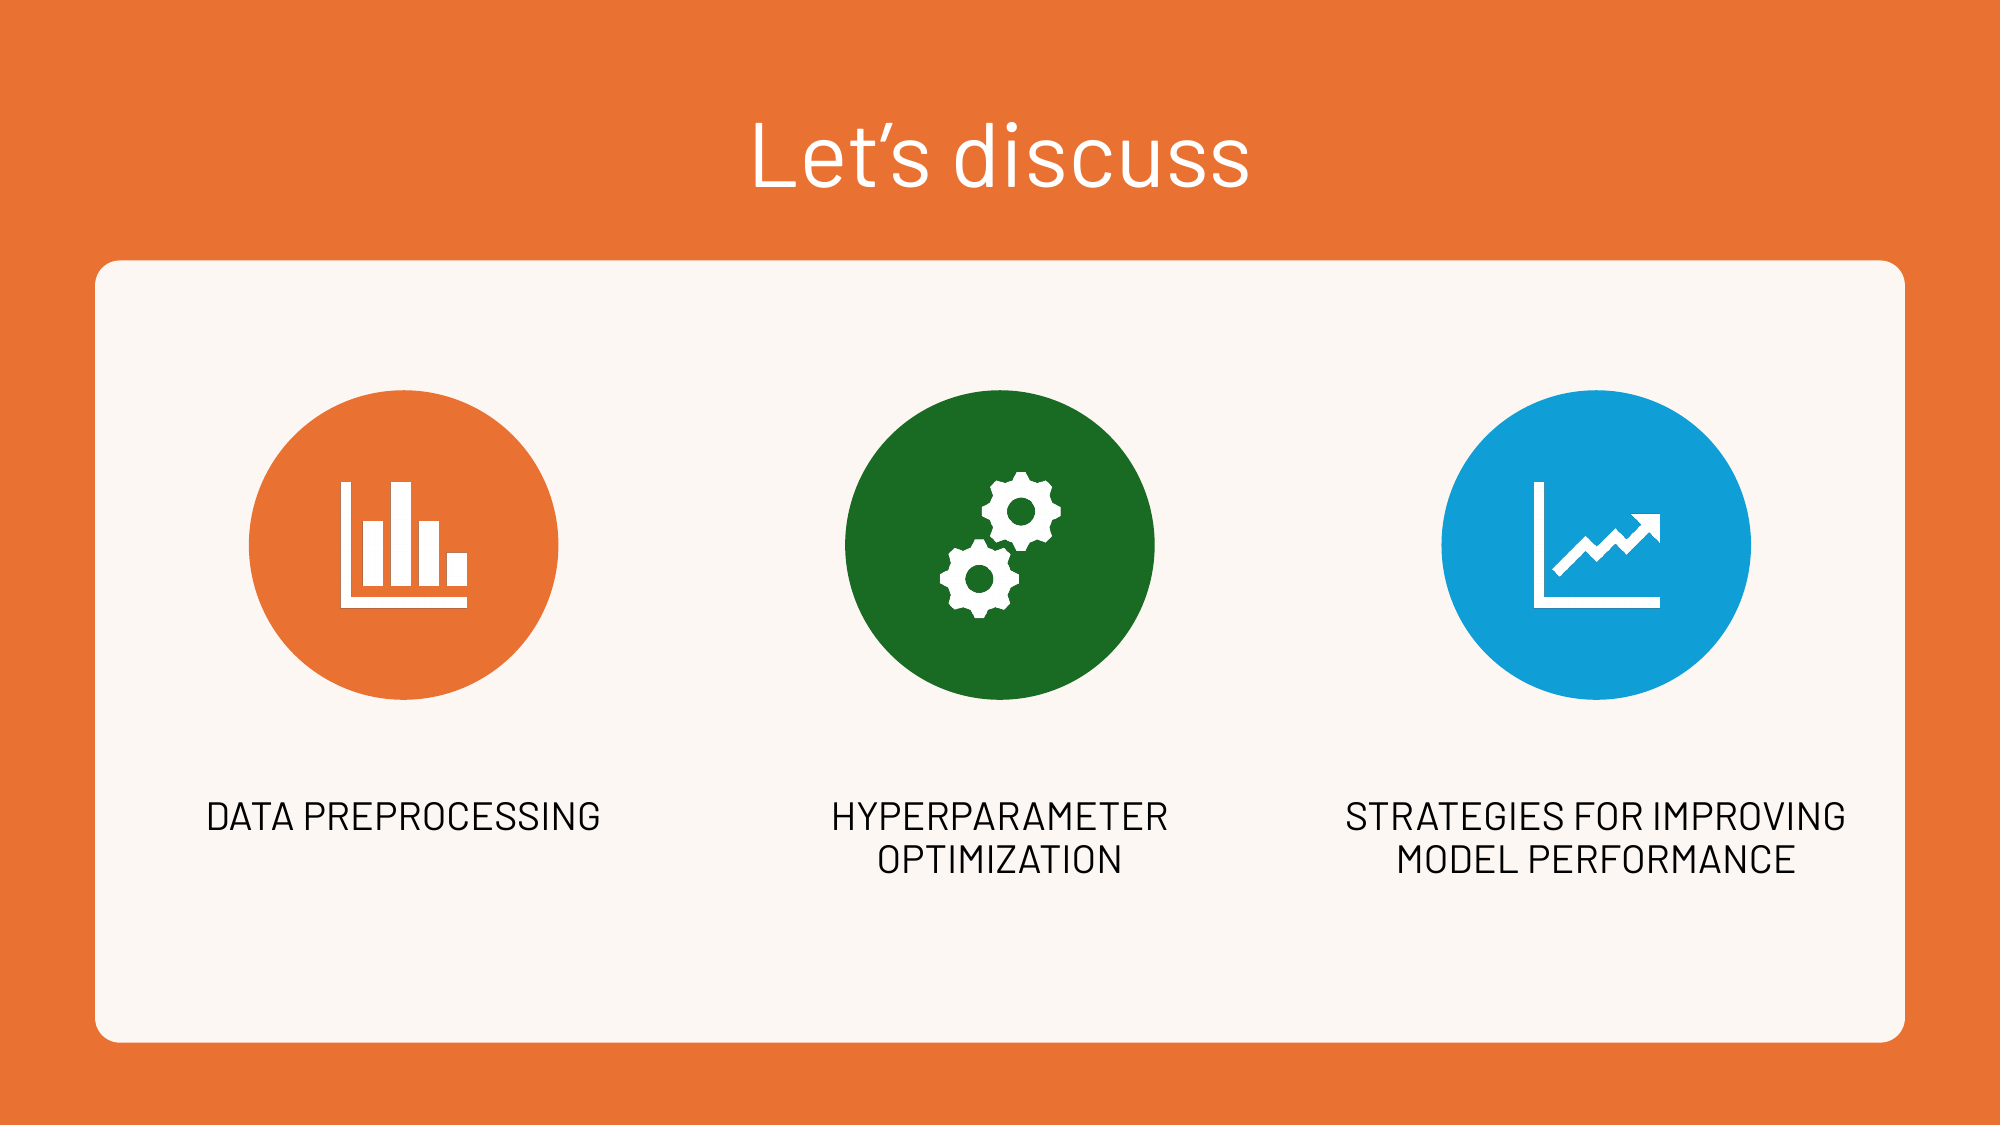

# Let’s discuss

Data preprocessing
Hyperparameter optimization
Strategies for improving model performance